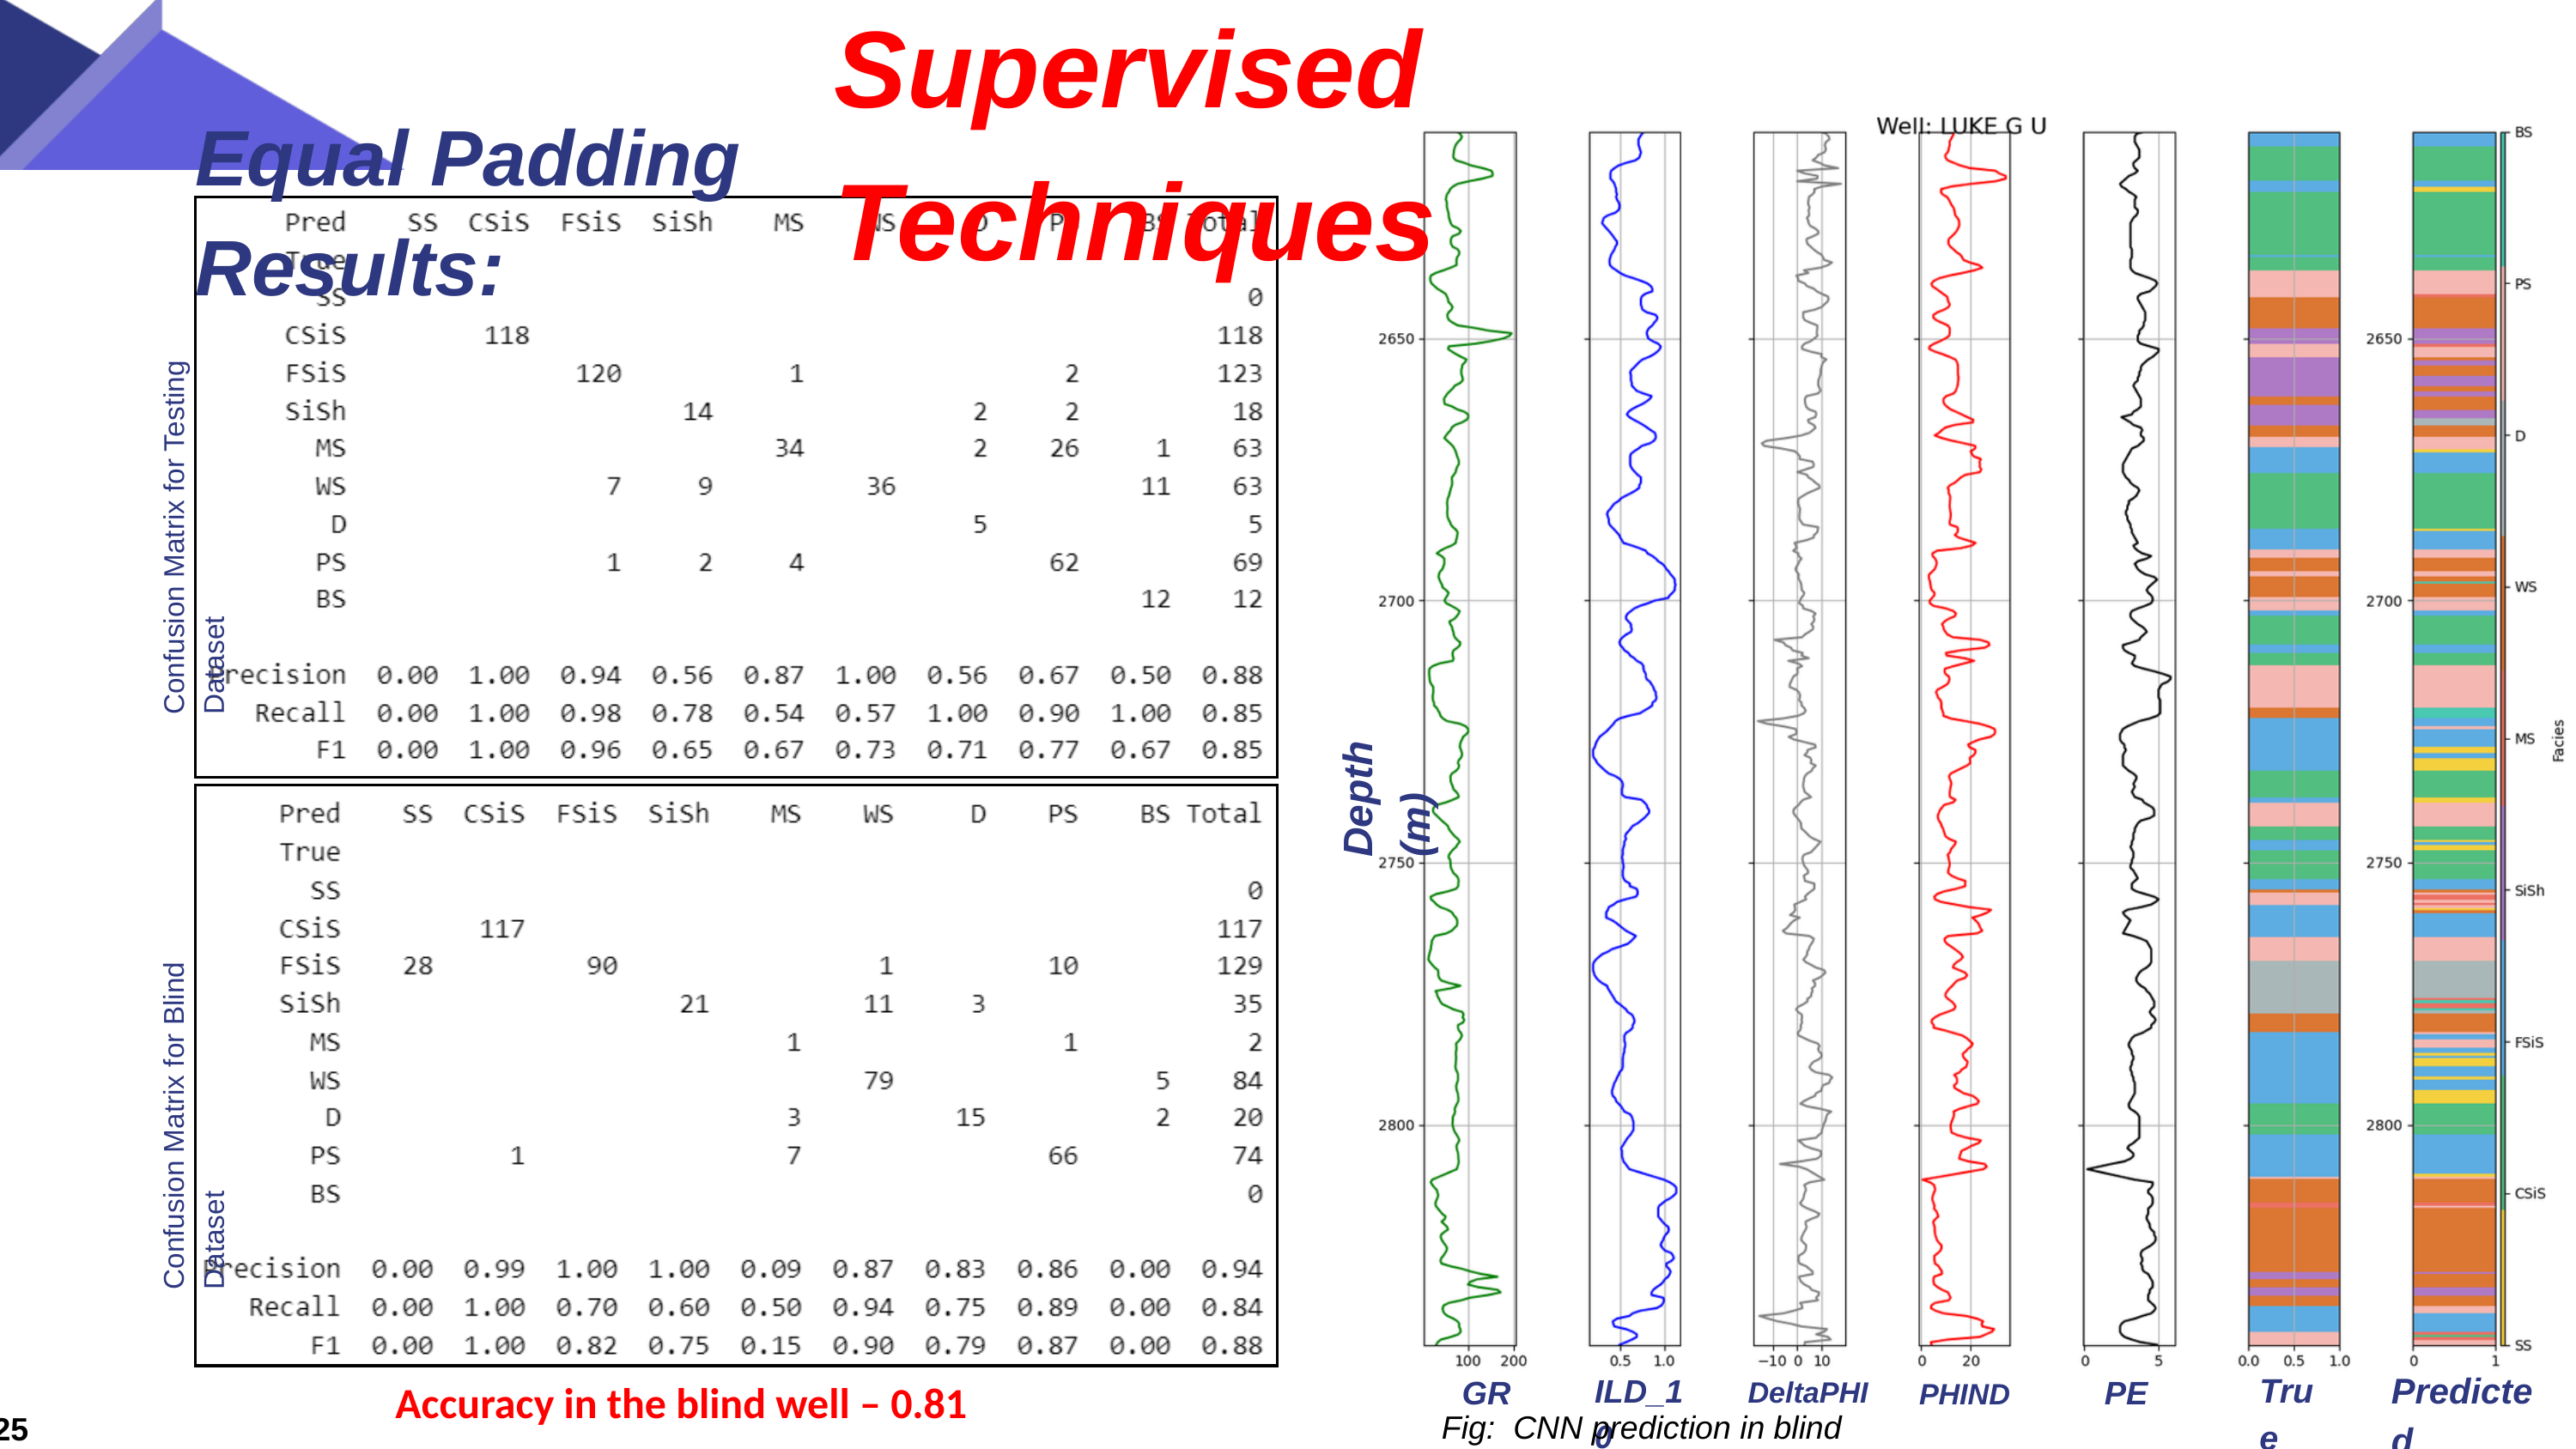

Supervised Techniques

Equal Padding Results:

Confusion Matrix for Testing Dataset
Depth (m)

Confusion Matrix for Blind Dataset
Predicted
True
ILD_10
GR
PE
DeltaPHI
PHIND
Accuracy in the blind well – 0.81
Fig:  CNN prediction in blind well
25